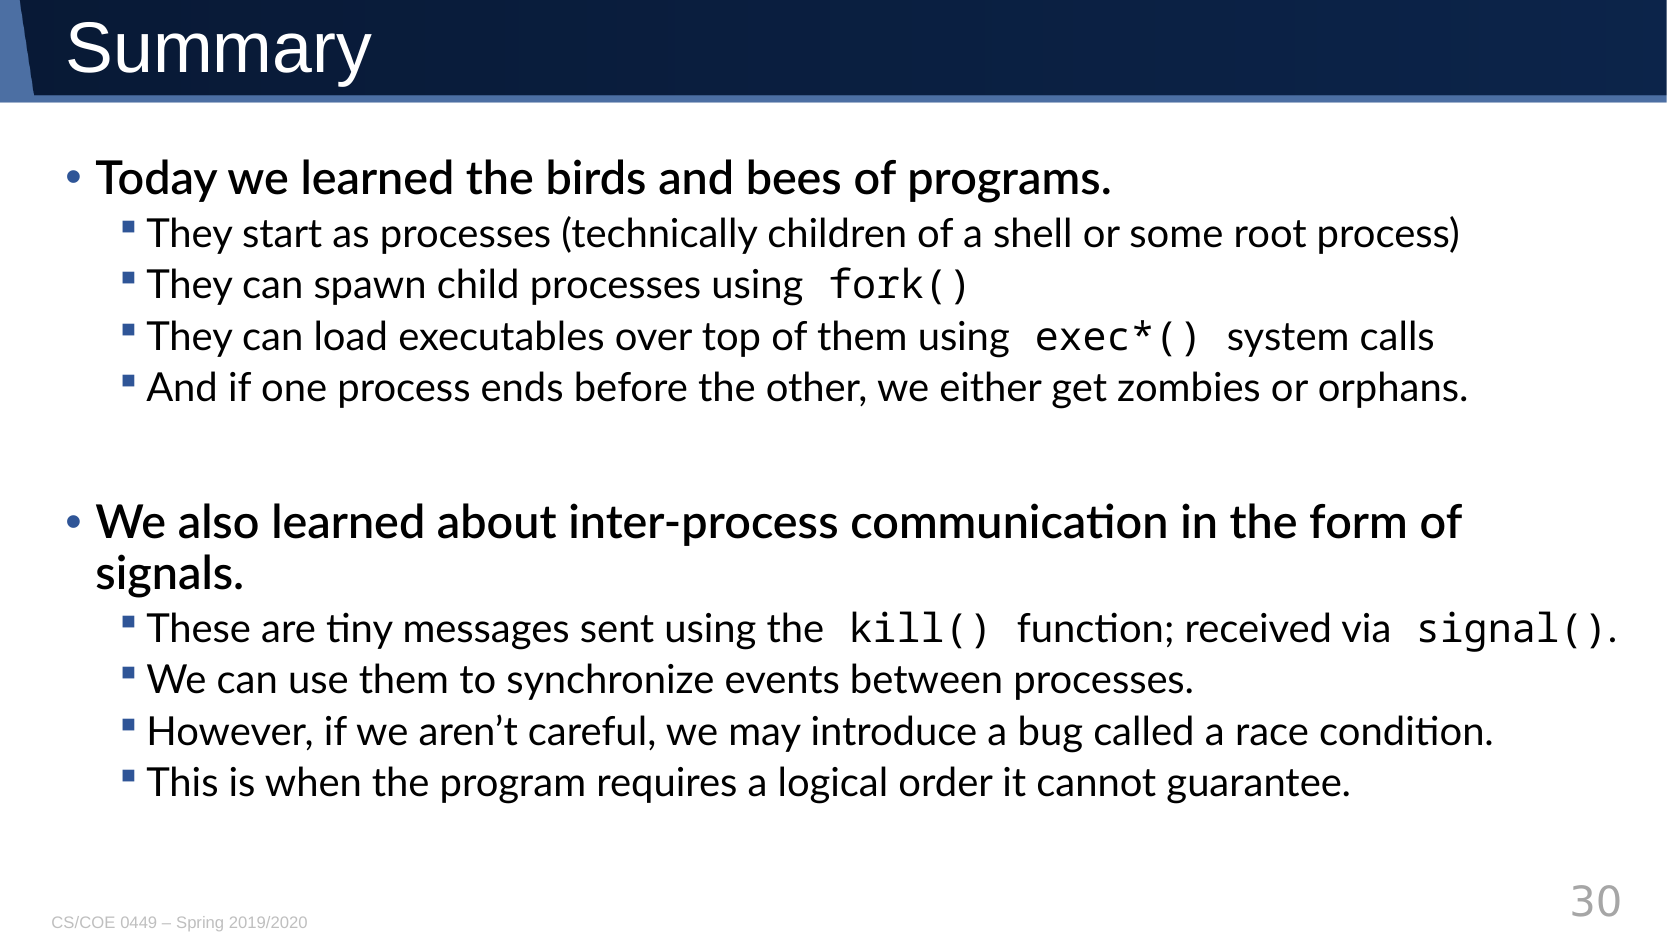

# Summary
Today we learned the birds and bees of programs.
They start as processes (technically children of a shell or some root process)
They can spawn child processes using fork()
They can load executables over top of them using exec*() system calls
And if one process ends before the other, we either get zombies or orphans.

We also learned about inter-process communication in the form of signals.
These are tiny messages sent using the kill() function; received via signal().
We can use them to synchronize events between processes.
However, if we aren’t careful, we may introduce a bug called a race condition.
This is when the program requires a logical order it cannot guarantee.
CS/COE 0449 – Spring 2019/2020